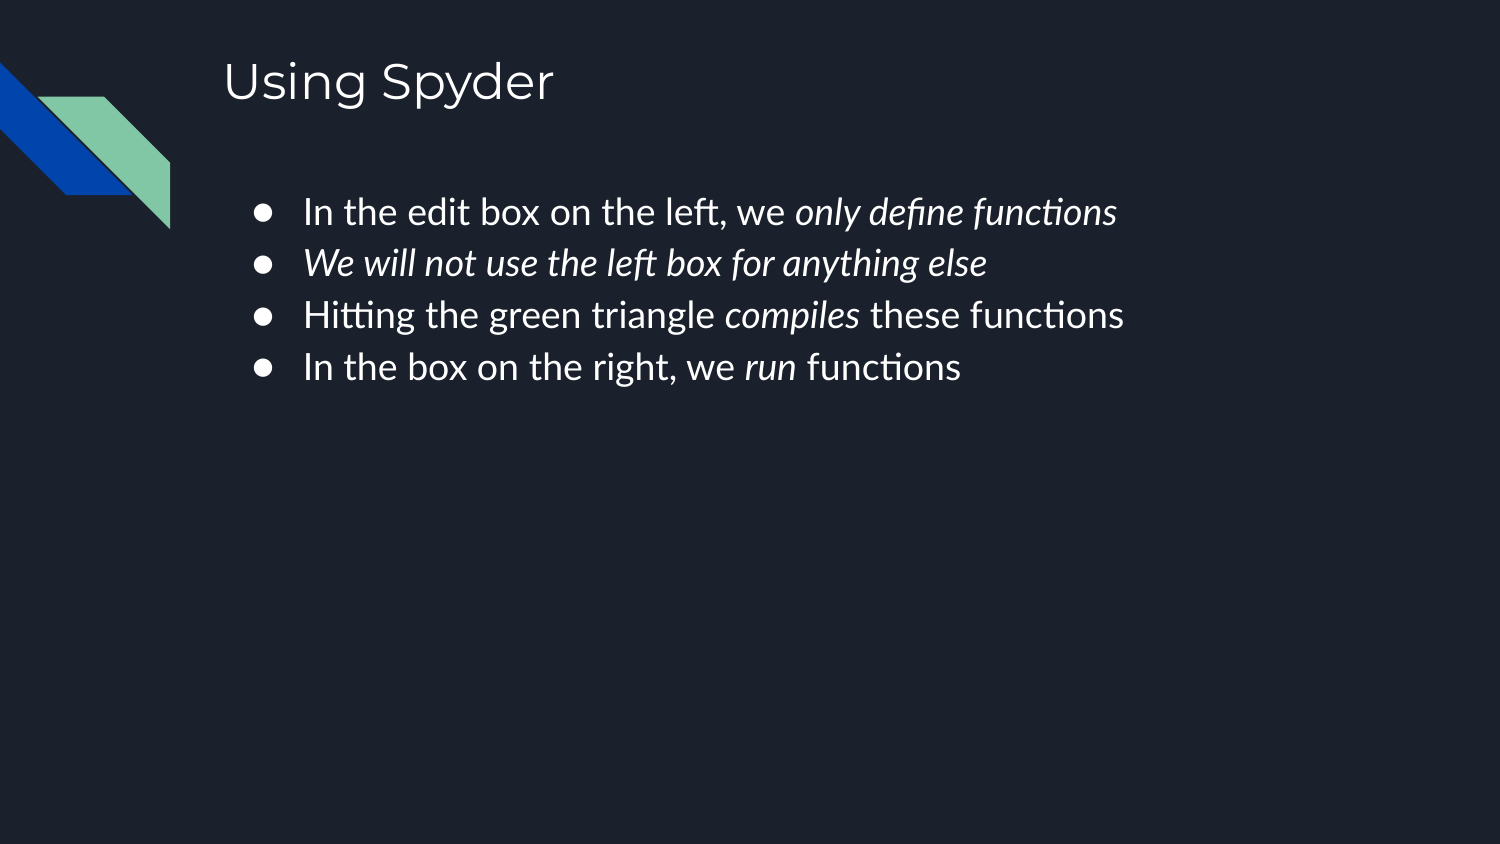

# Using Spyder
In the edit box on the left, we only define functions
We will not use the left box for anything else
Hitting the green triangle compiles these functions
In the box on the right, we run functions